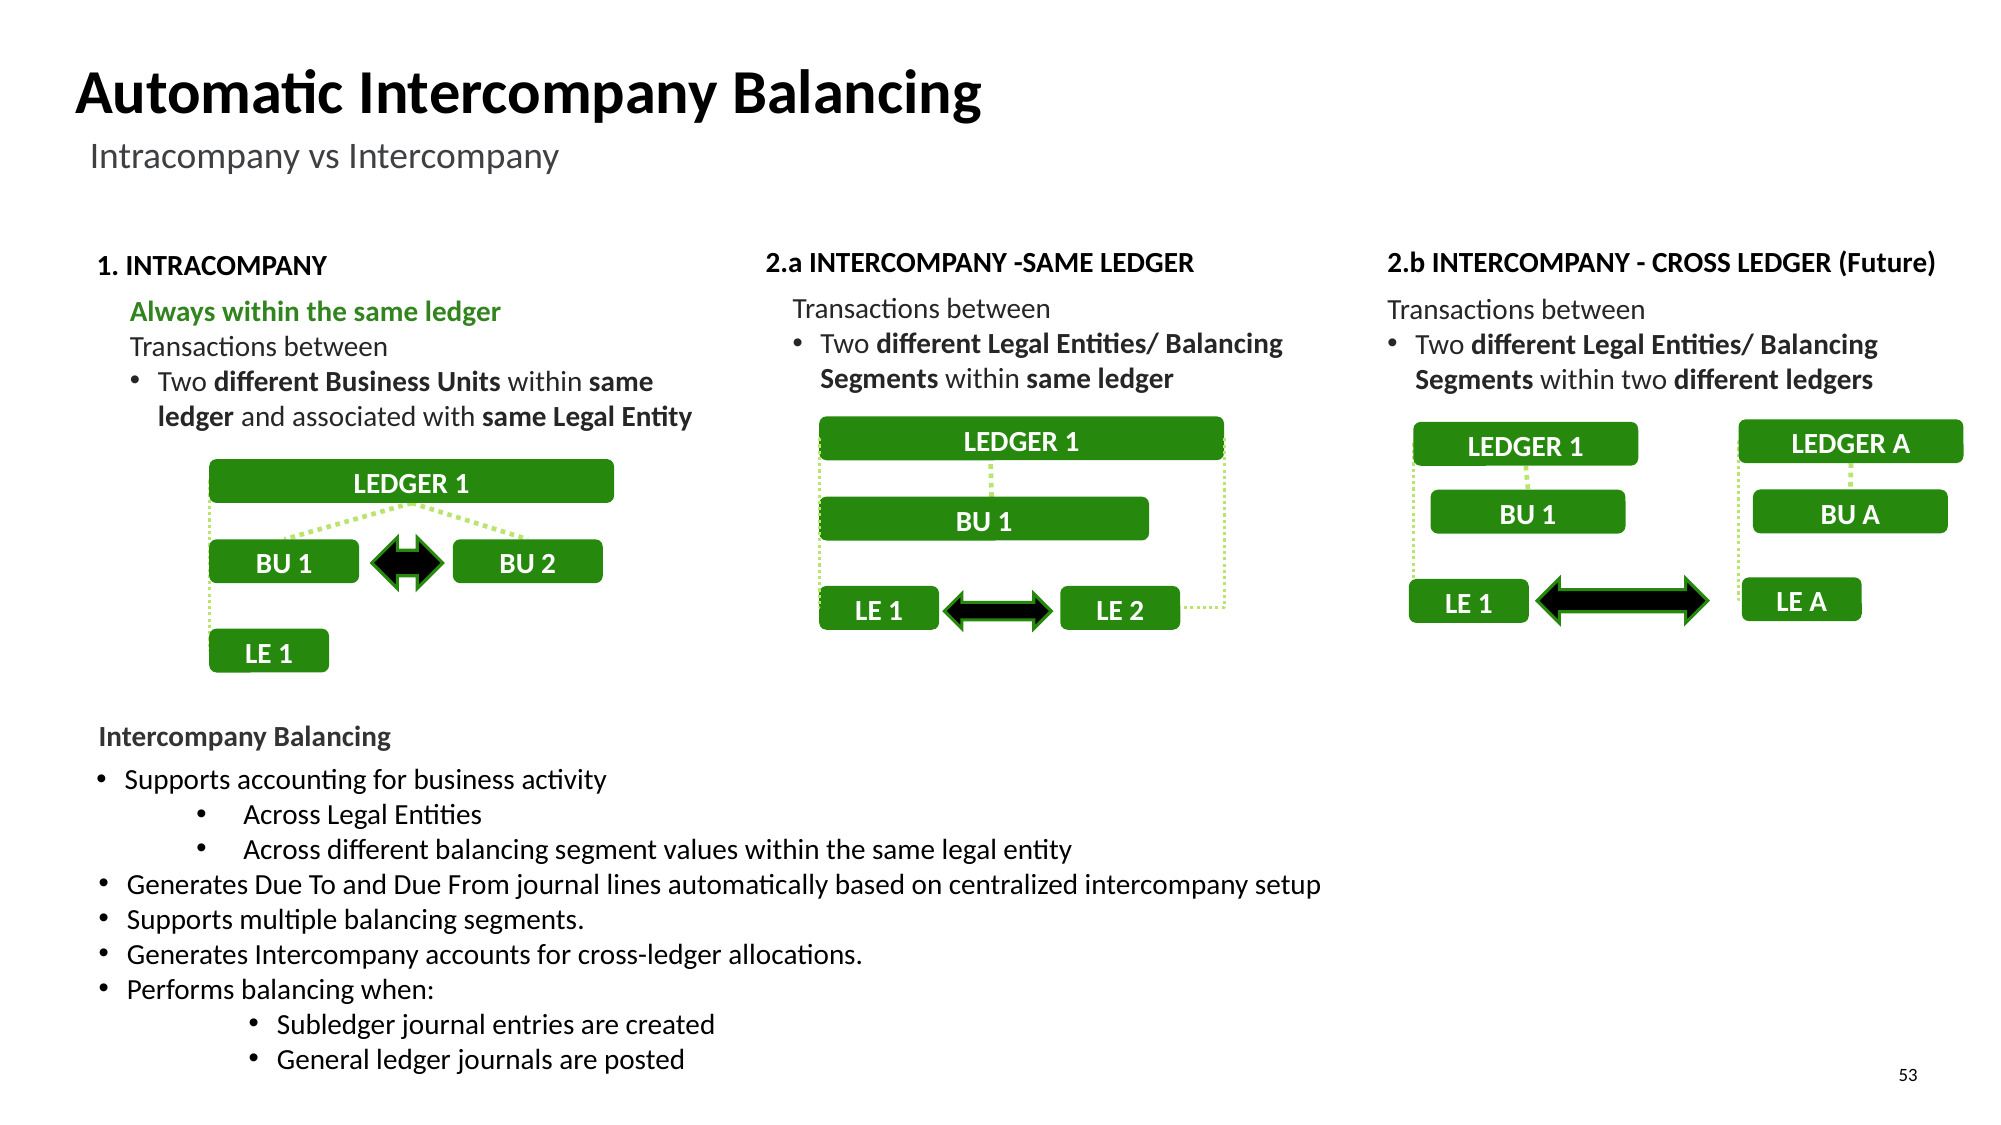

# Automatic Intercompany Balancing
Intracompany vs Intercompany

2.b INTERCOMPANY - CROSS LEDGER (Future)
Transactions between
Two different Legal Entities/ Balancing Segments within two different ledgers
2.a INTERCOMPANY -SAME LEDGER
Transactions between
Two different Legal Entities/ Balancing Segments within same ledger
1. INTRACOMPANY
Always within the same ledger
Transactions between
Two different Business Units within same ledger and associated with same Legal Entity

LEDGER 1
BU 1
LE 1
LE 2

LEDGER A
LEDGER 1
BU A
BU 1
LE A
LE 1

LEDGER 1
BU 1
LE 1

BU 2
Intercompany Balancing
Supports accounting for business activity
Across Legal Entities
Across different balancing segment values within the same legal entity
Generates Due To and Due From journal lines automatically based on centralized intercompany setup
Supports multiple balancing segments.
Generates Intercompany accounts for cross-ledger allocations.
Performs balancing when:
Subledger journal entries are created
General ledger journals are posted